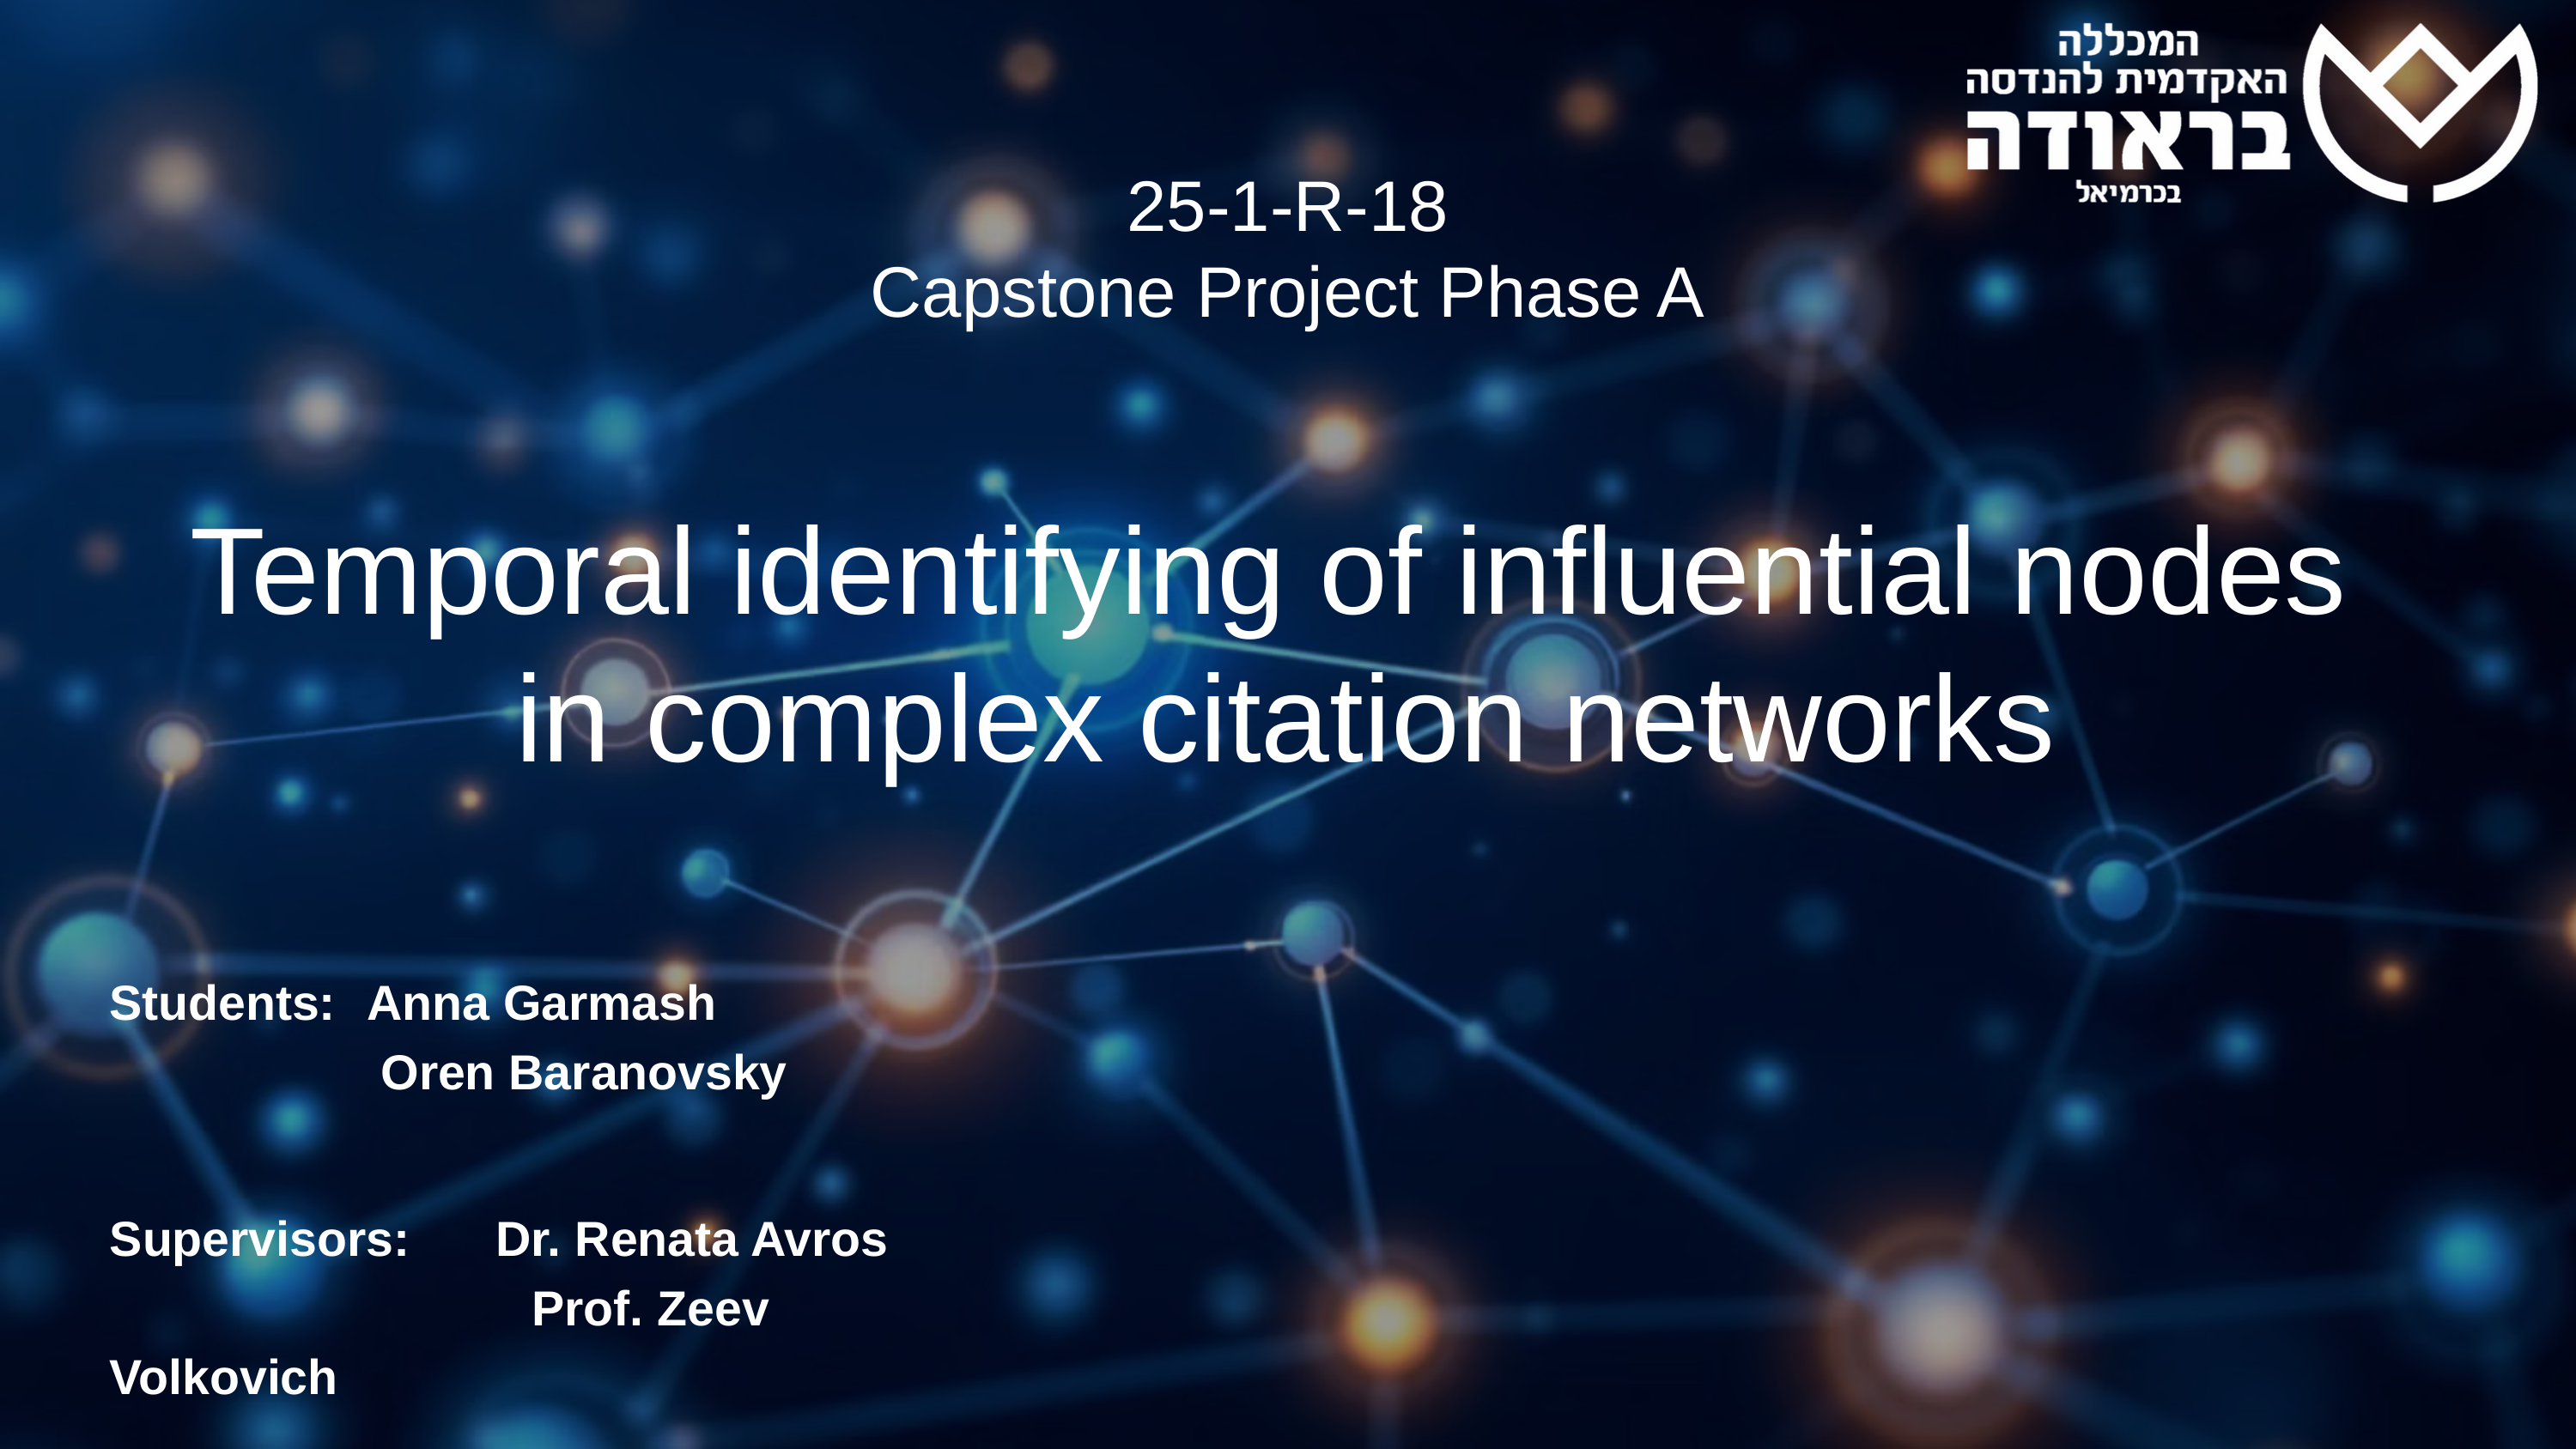

25-1-R-18
Capstone Project Phase A
Temporal identifying of influential nodes
in complex citation networks
1
Students: 	Anna Garmash
		 Oren Baranovsky
Supervisors: 	Dr. Renata Avros
		            Prof. Zeev Volkovich